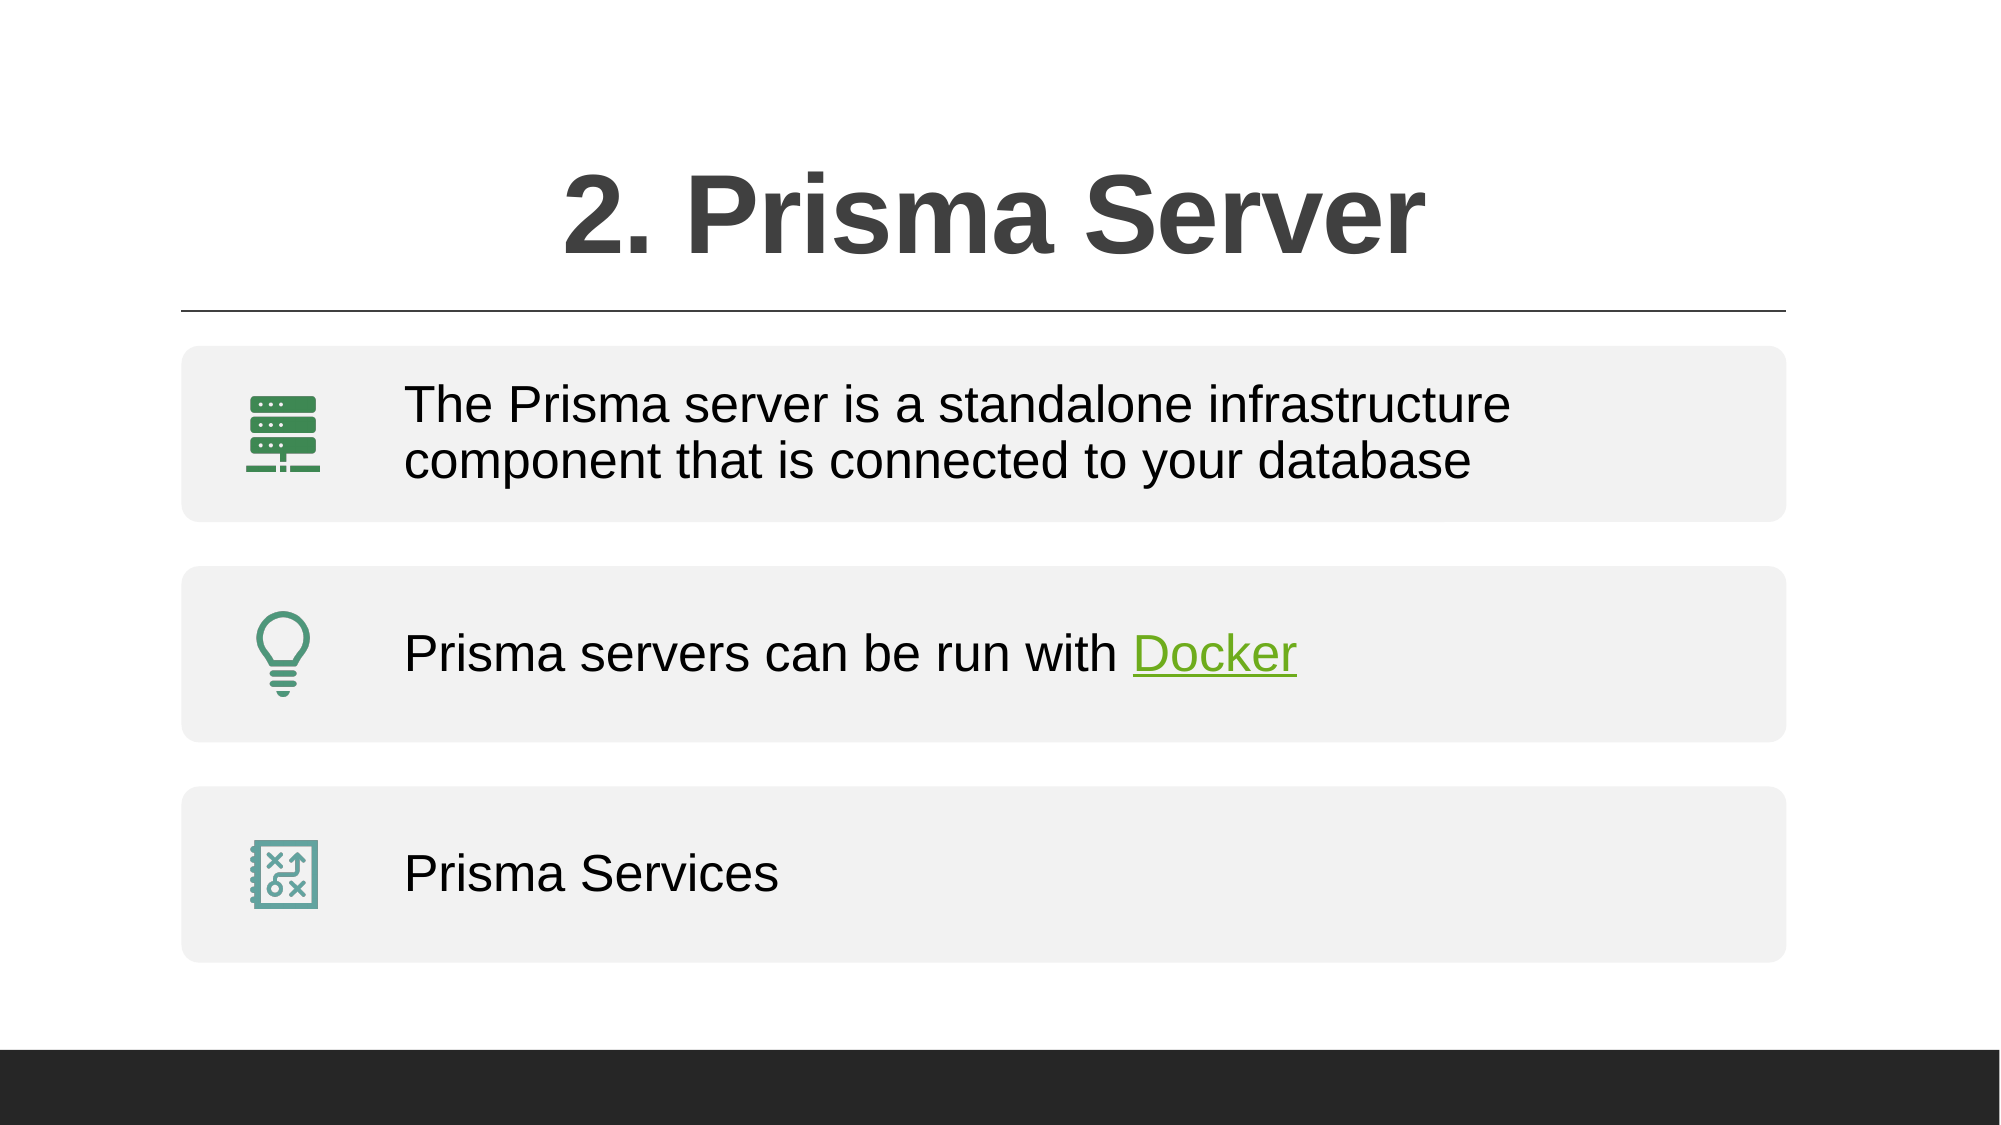

# 2. Prisma Server
The Prisma server is a standalone infrastructure component that is connected to your database
Prisma servers can be run with Docker
Prisma Services